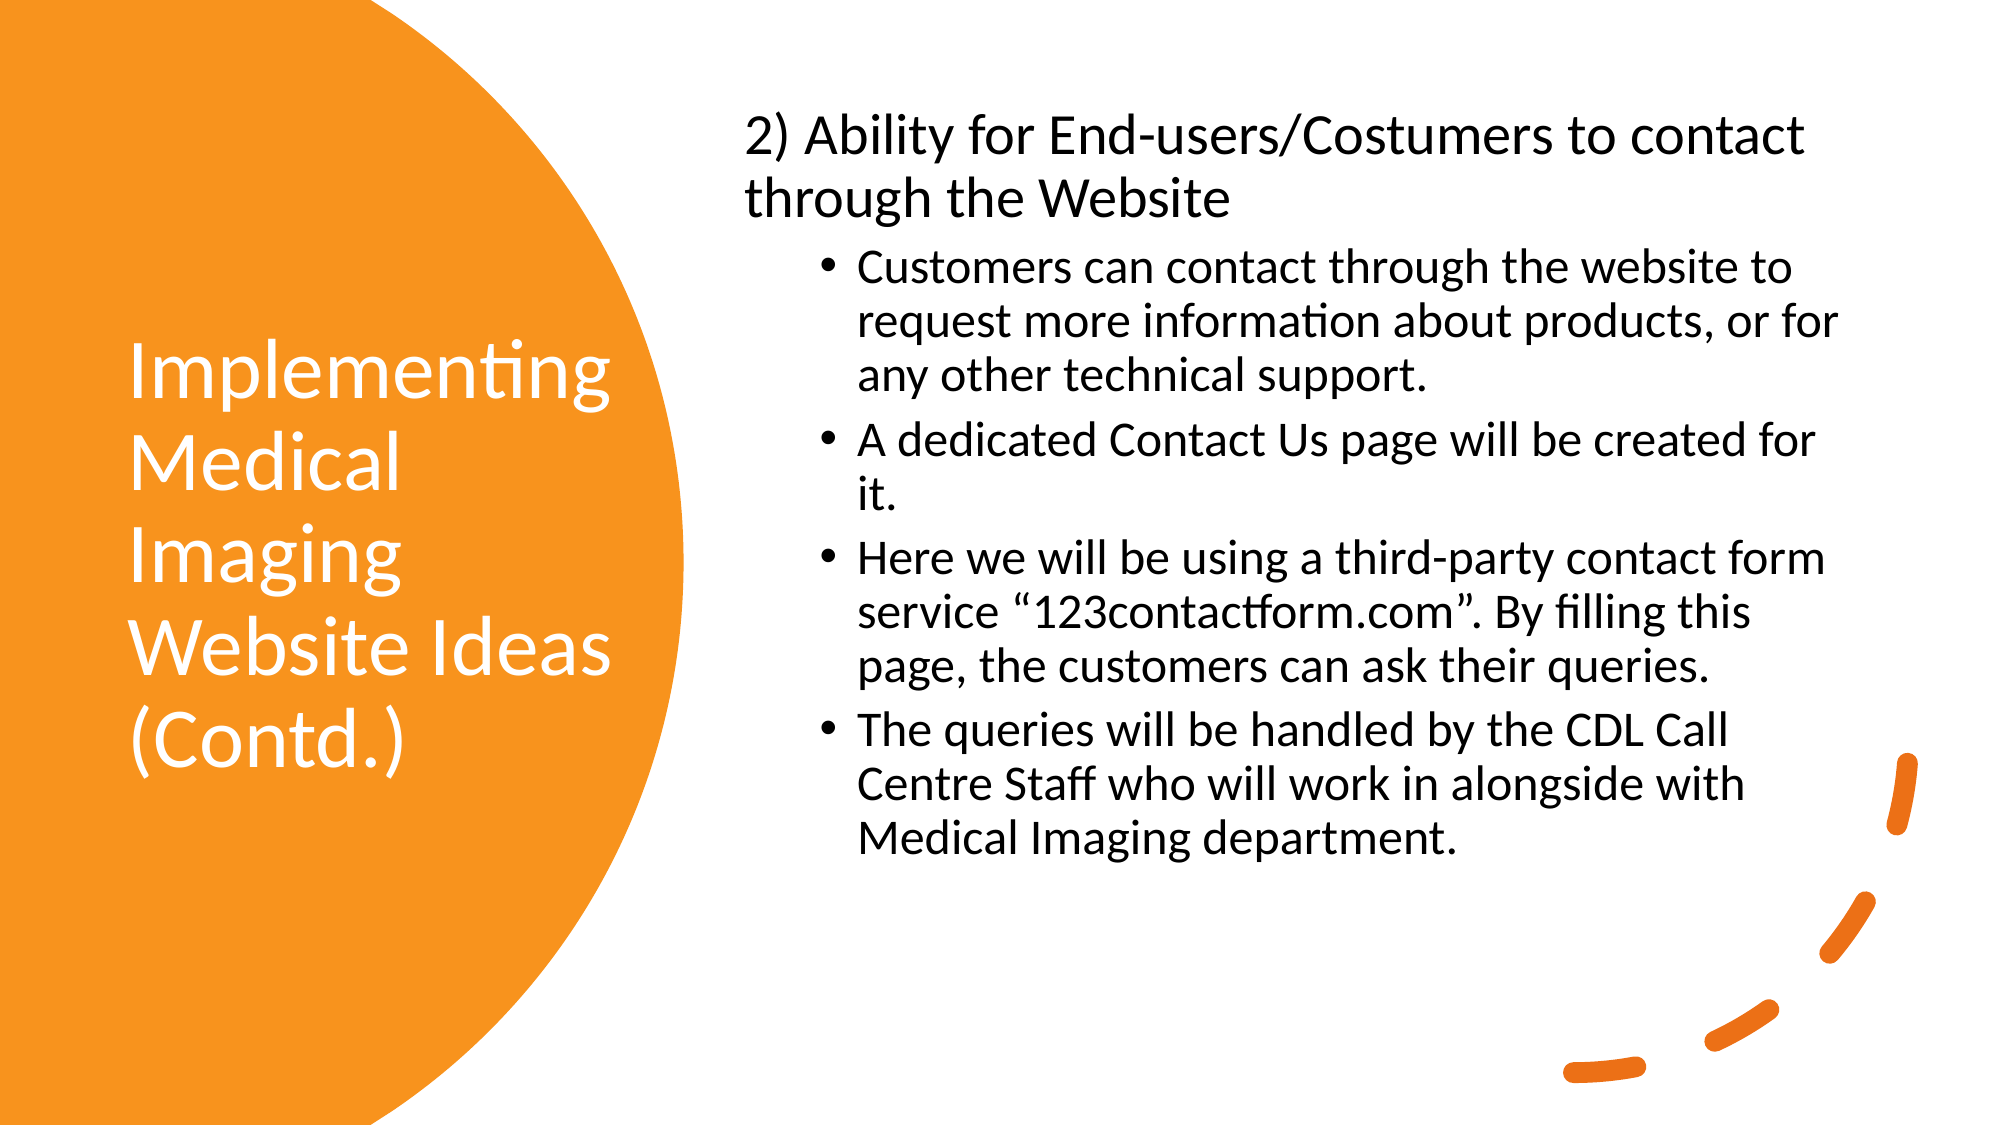

2) Ability for End-users/Costumers to contact through the Website
Customers can contact through the website to request more information about products, or for any other technical support.
A dedicated Contact Us page will be created for it.
Here we will be using a third-party contact form service “123contactform.com”. By filling this page, the customers can ask their queries.
The queries will be handled by the CDL Call Centre Staff who will work in alongside with Medical Imaging department.

# Implementing Medical Imaging Website Ideas (Contd.)